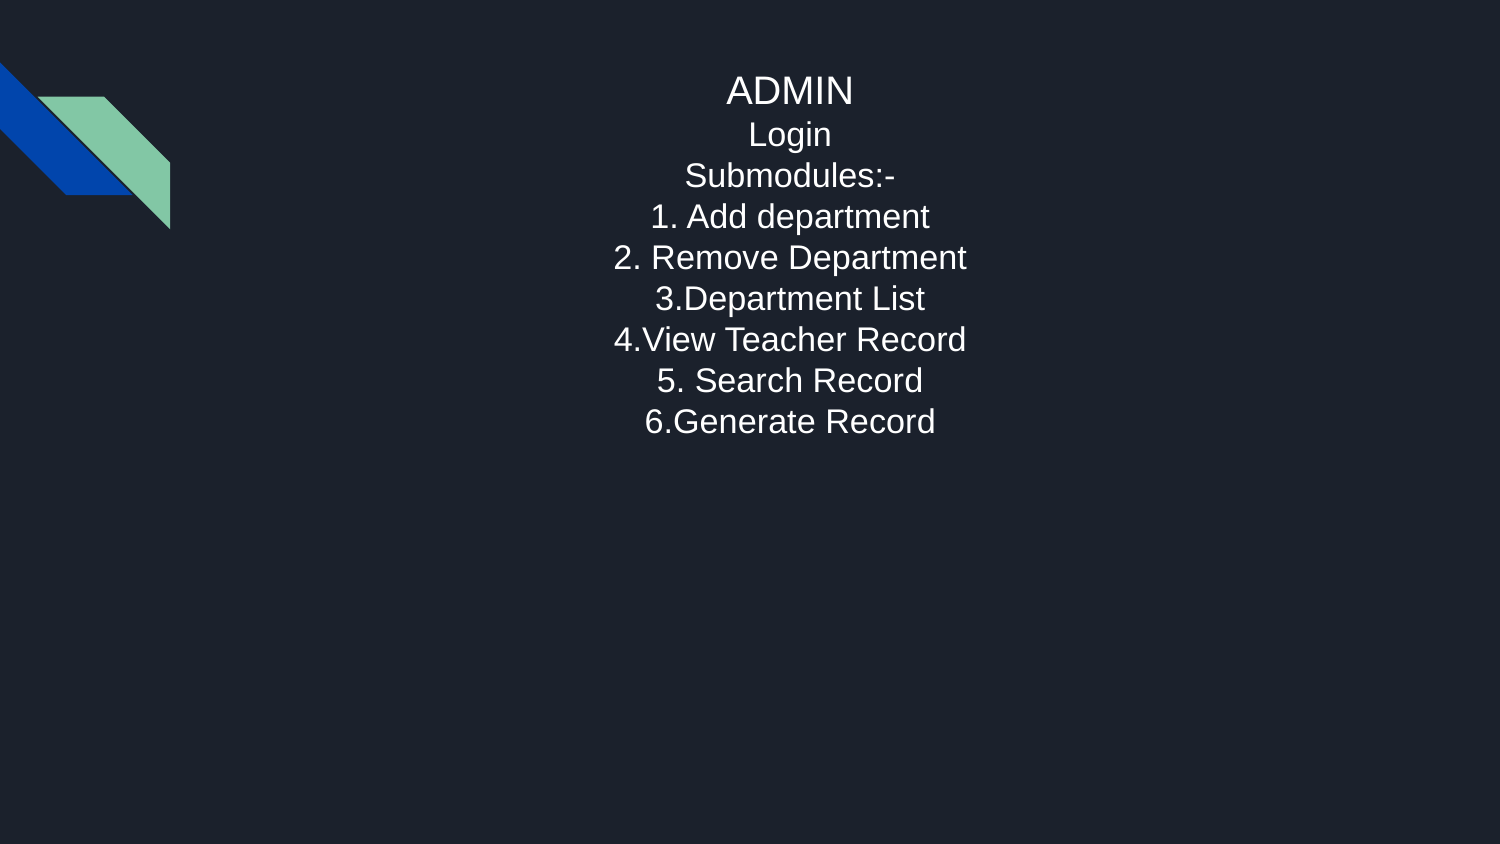

# ADMIN Login Submodules:- 1. Add department 2. Remove Department 3.Department List 4.View Teacher Record 5. Search Record 6.Generate Record